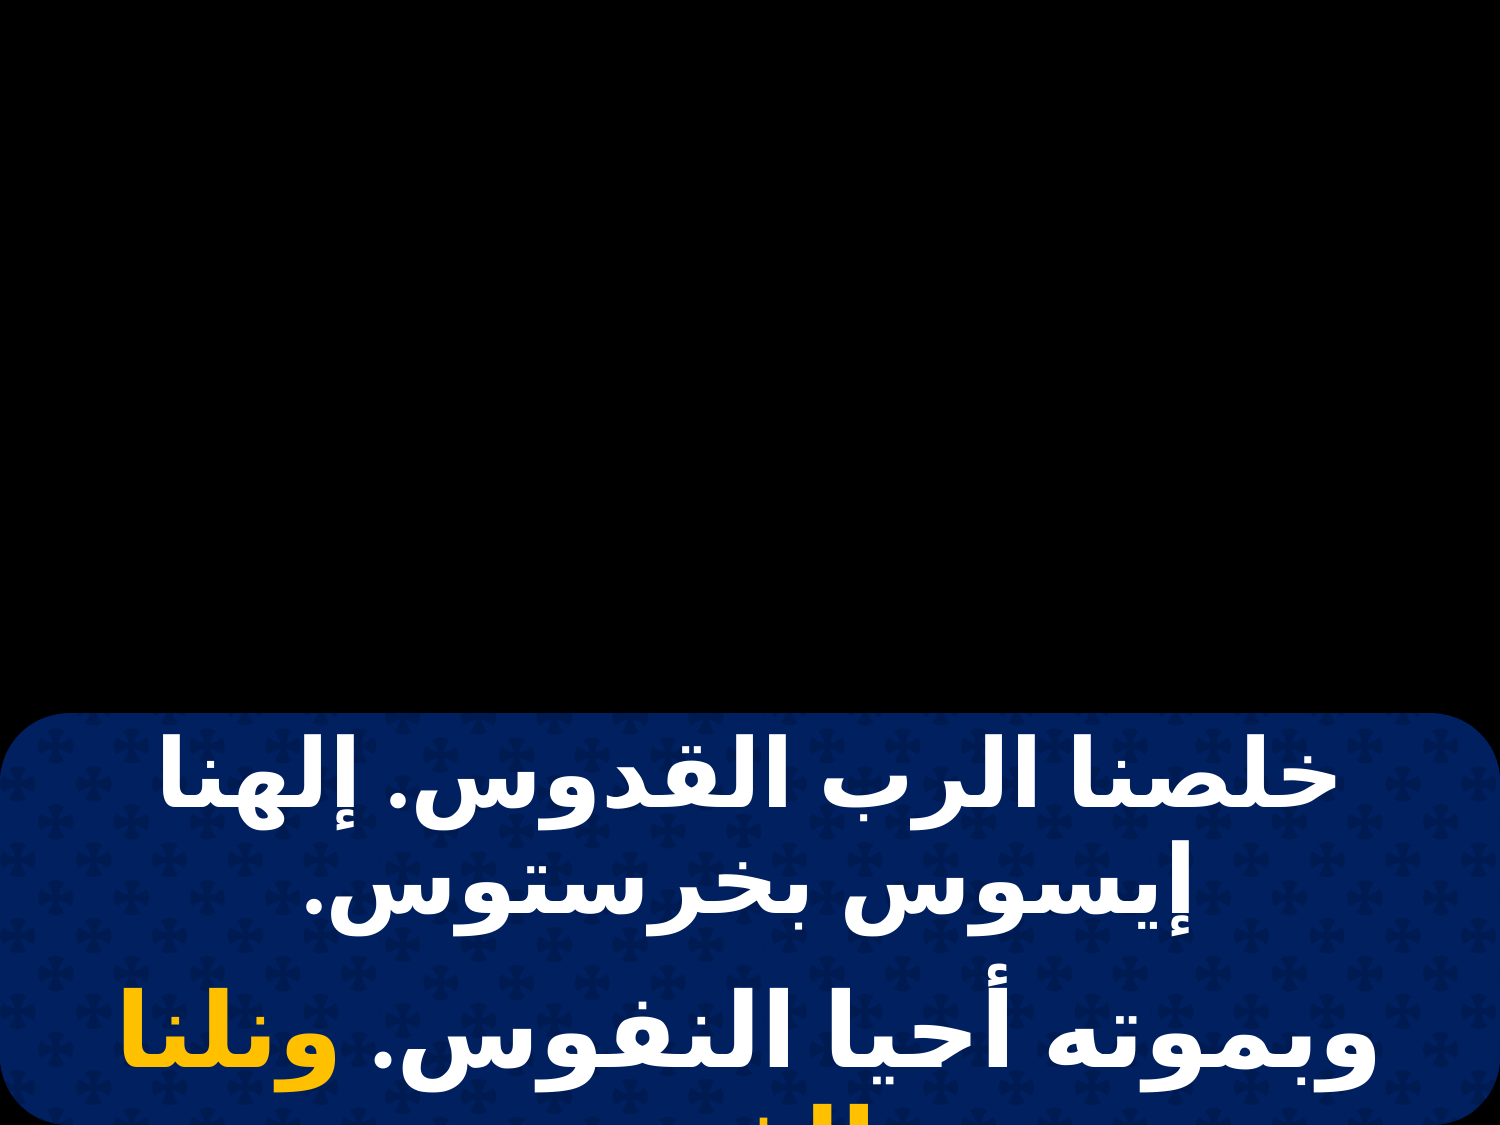

| خلصنا الرب القدوس. إلهنا إيسوس بخرستوس. |
| --- |
|  |
| وبموته أحيا النفوس. ونلنا نعيم الفردوس. |